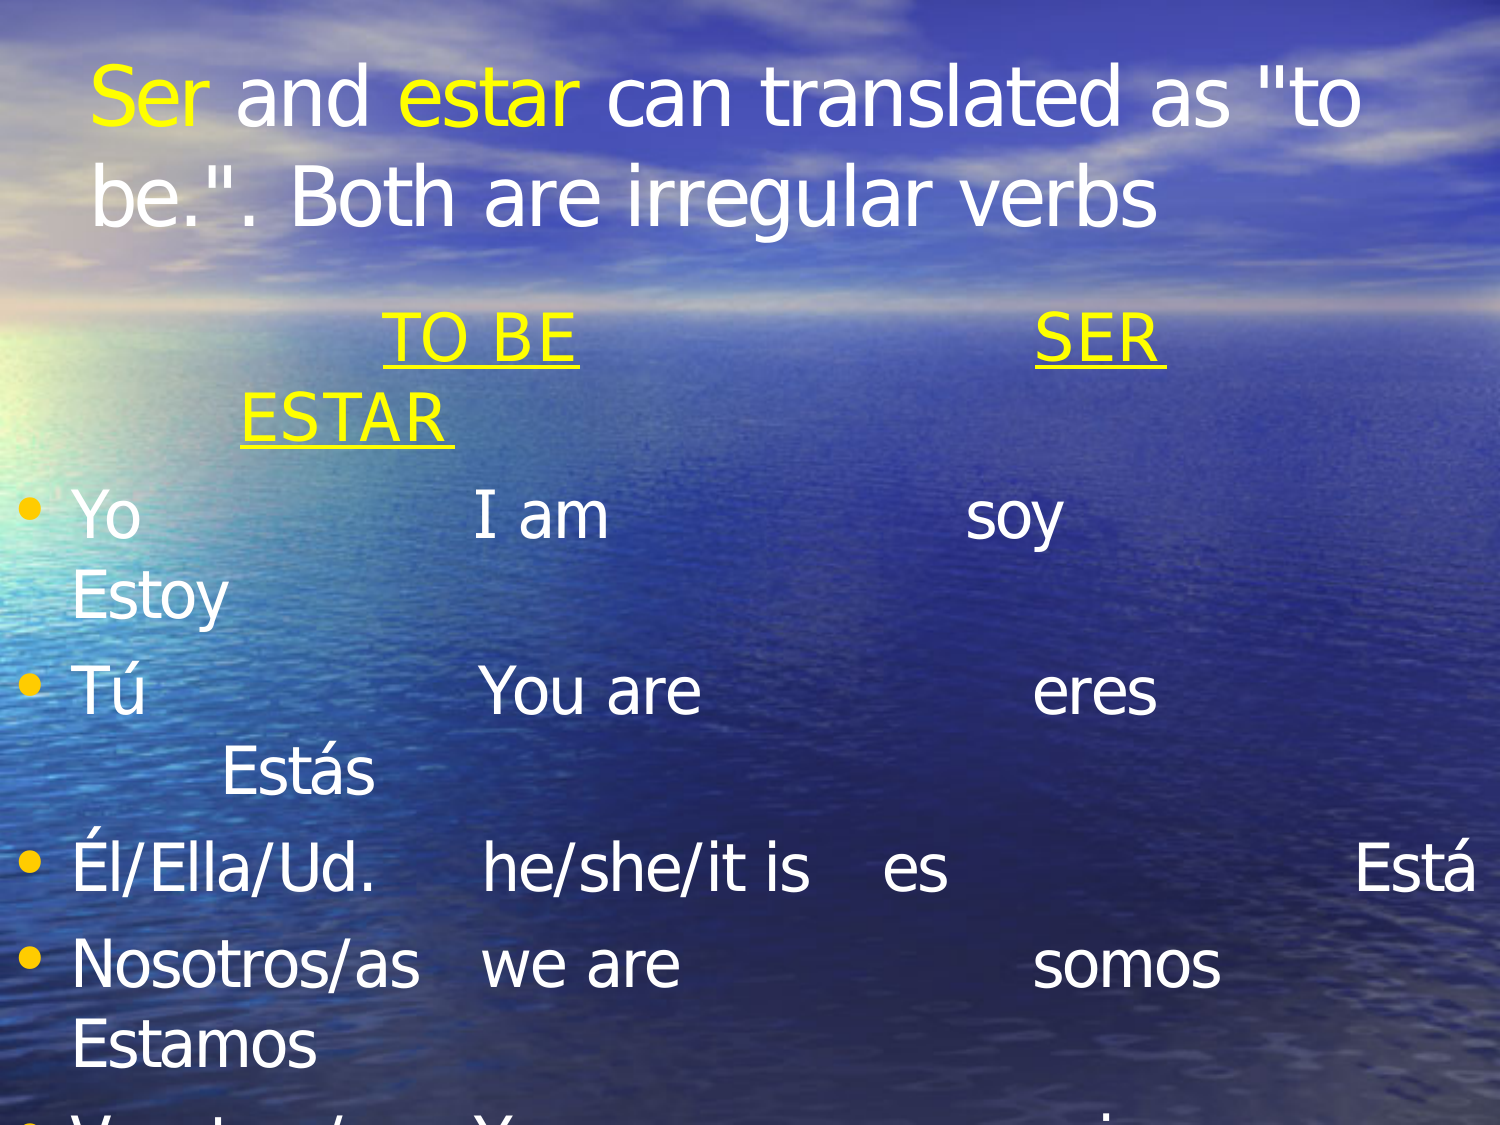

Ser and estar can translated as "to be.". Both are irregular verbs
               TO BE		          SER			ESTAR
Yo                I am		       soy			Estoy
Tú                You are		   eres			Estás
Él/Ella/Ud.     he/she/it is	   es			    Está
Nosotros/as   we are		   somos		Estamos
Vosotros/as   You are		   sois			Estáis
Ellos/as/Uds. They are		   son			Están